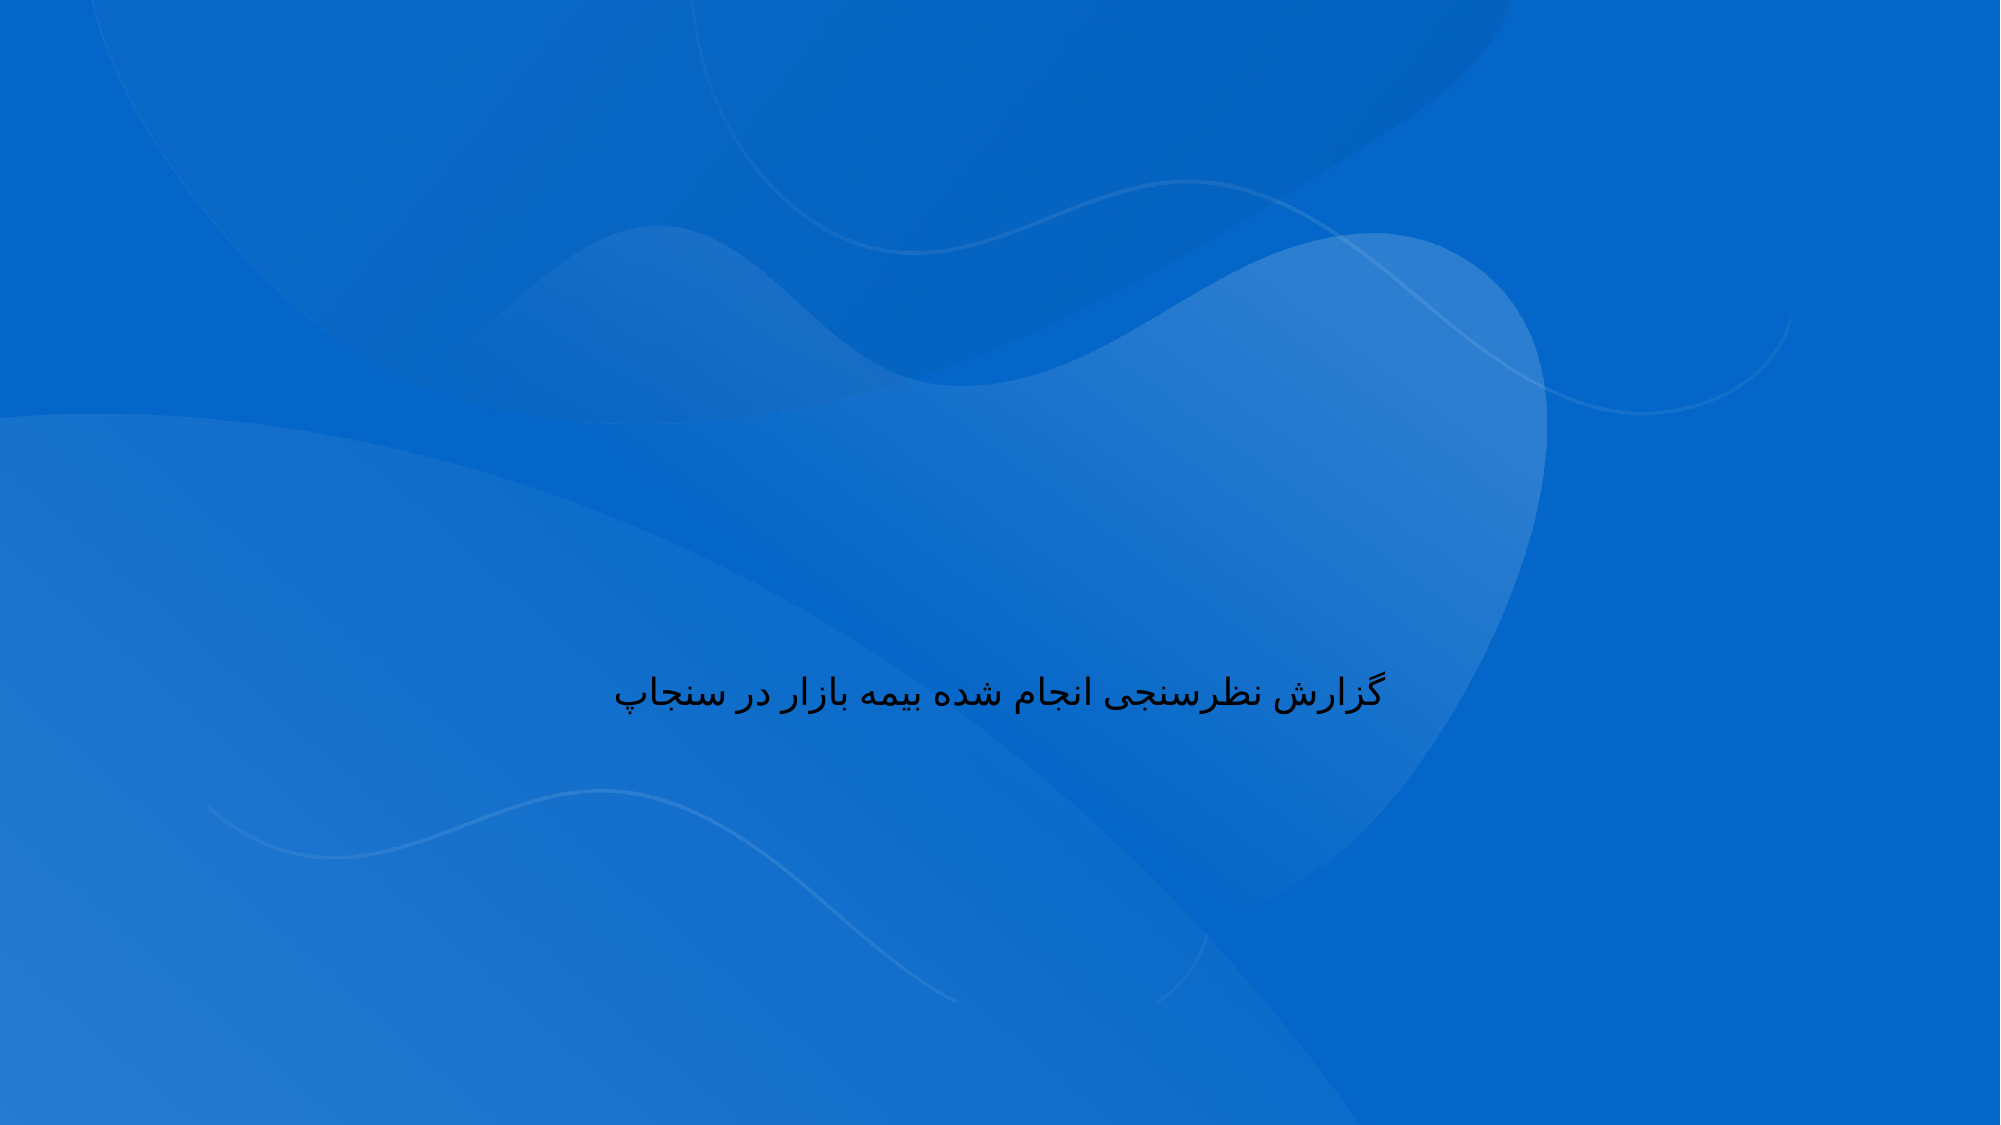

گزارش نظرسنجی انجام شده بیمه بازار در سنجاپ